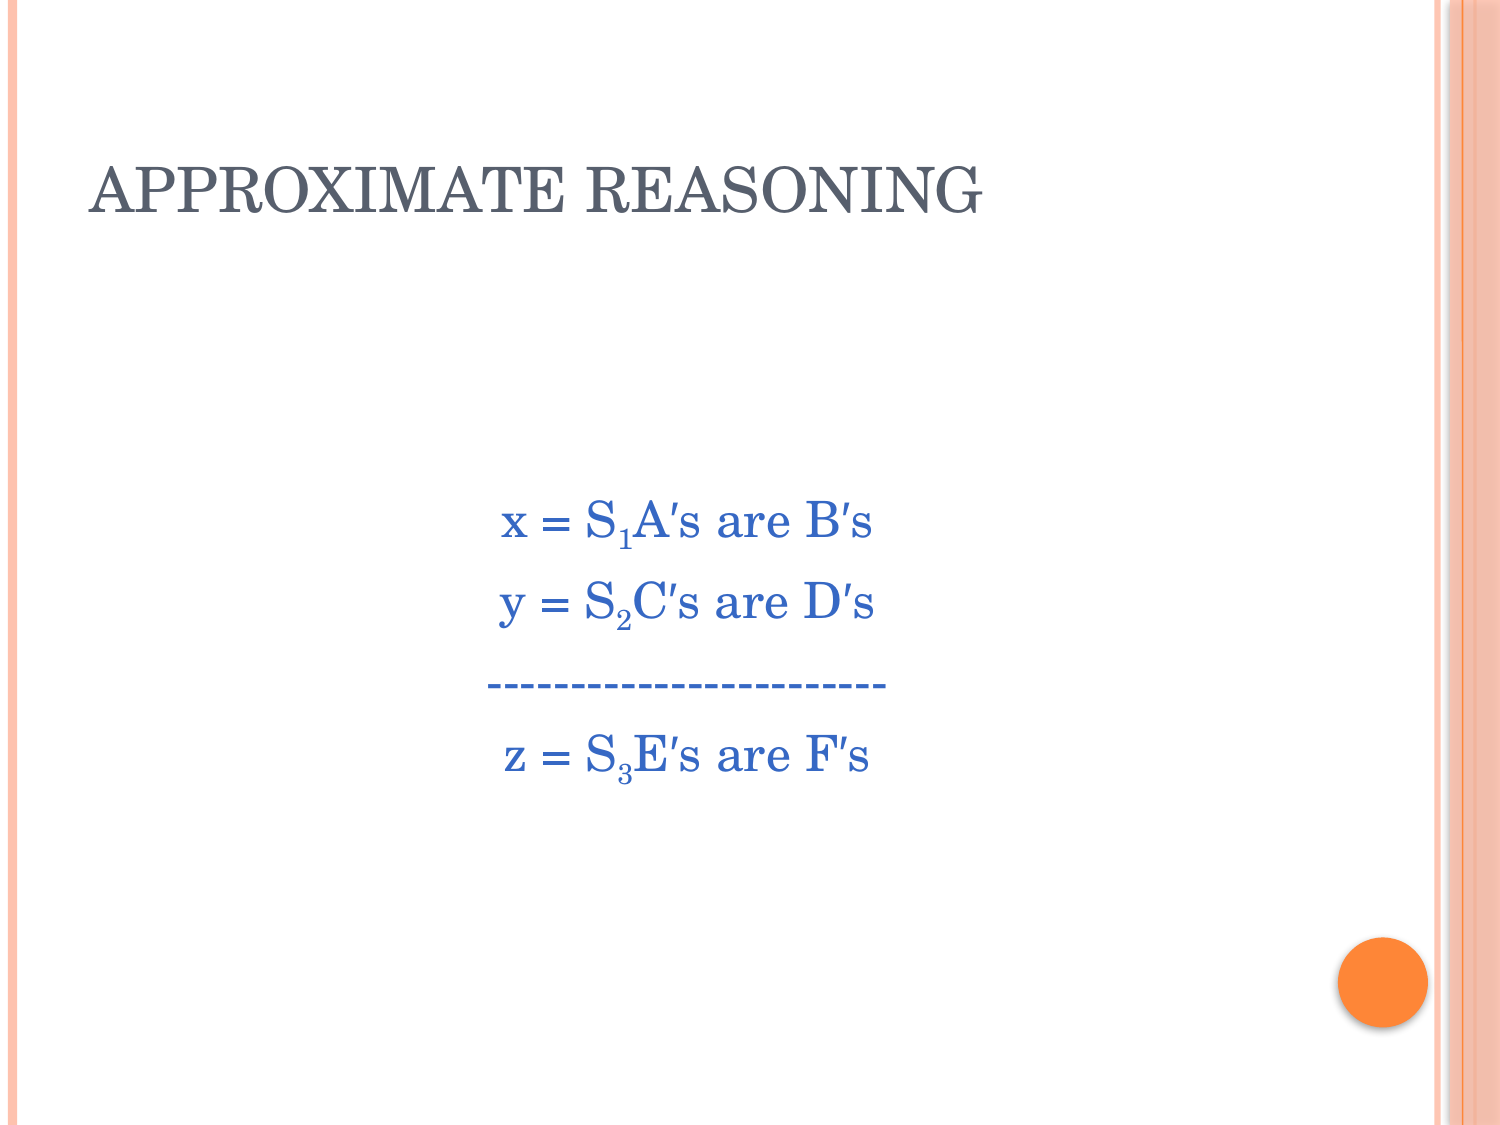

# Approximate reasoning

x = S1A′s are B′s
y = S2C′s are D′s
------------------------
z = S3E′s are F′s